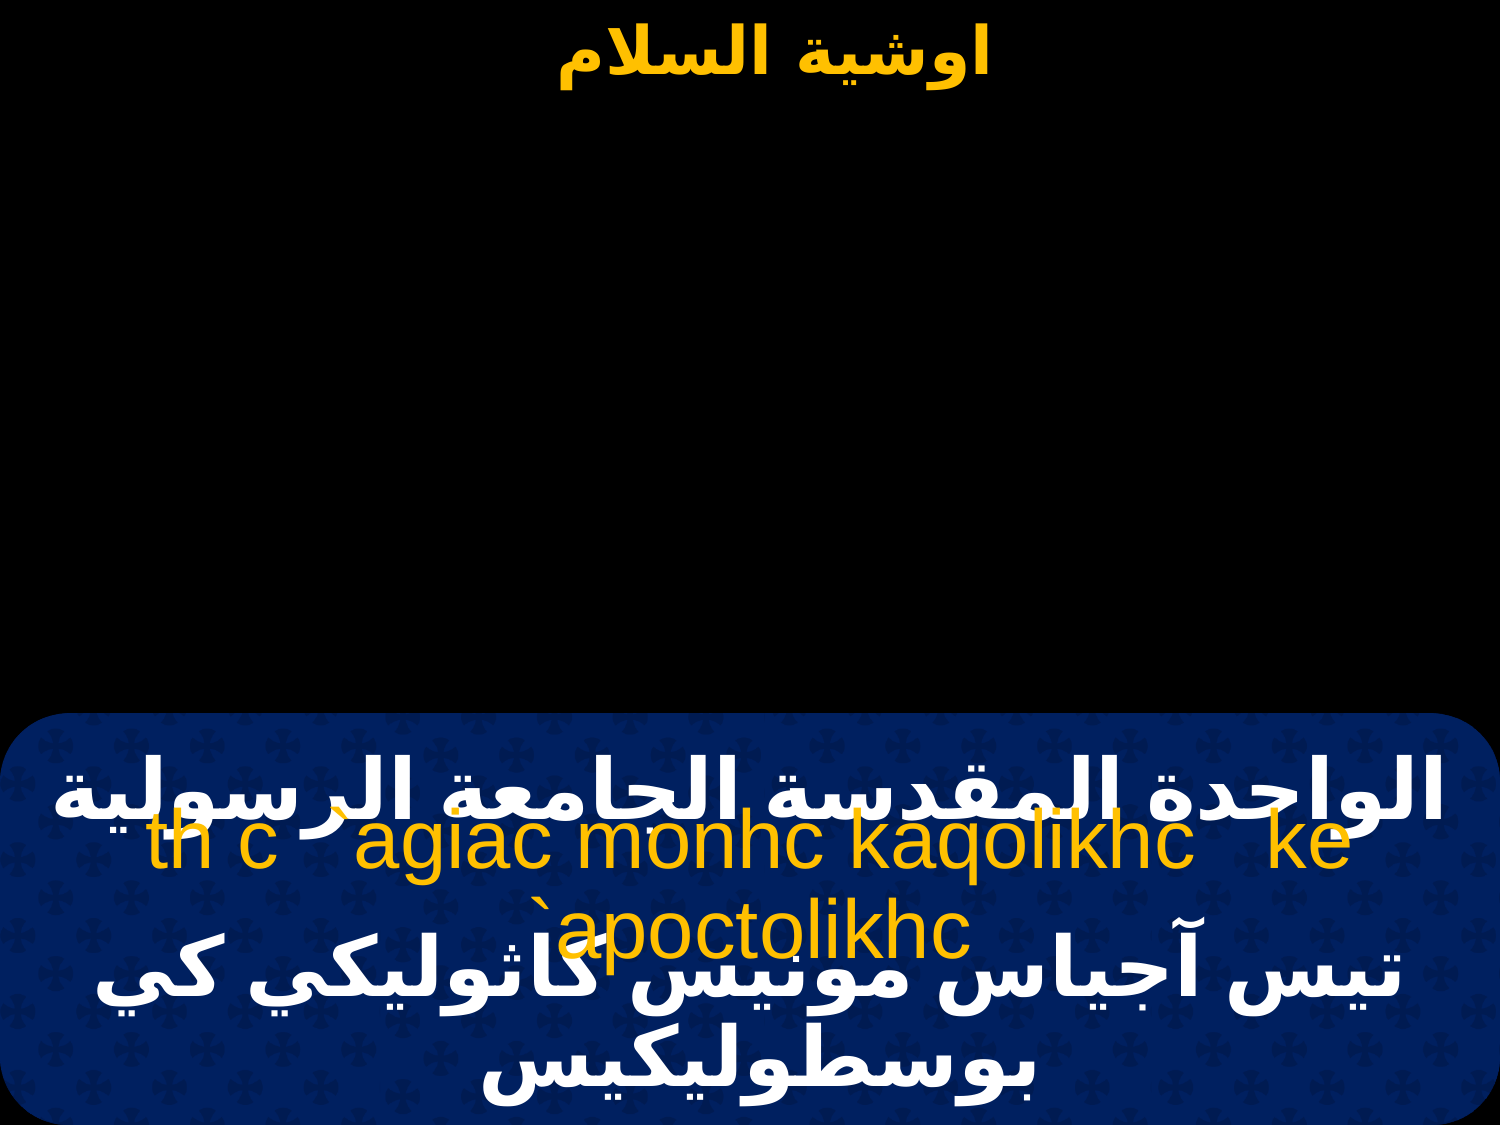

# الواحدة المقدسة الجامعة الرسولية
th c  `agiac monhc kaqolikhc   ke `apoctolikhc
تيس آجياس مونيس كاثوليكي كي بوسطوليكيس